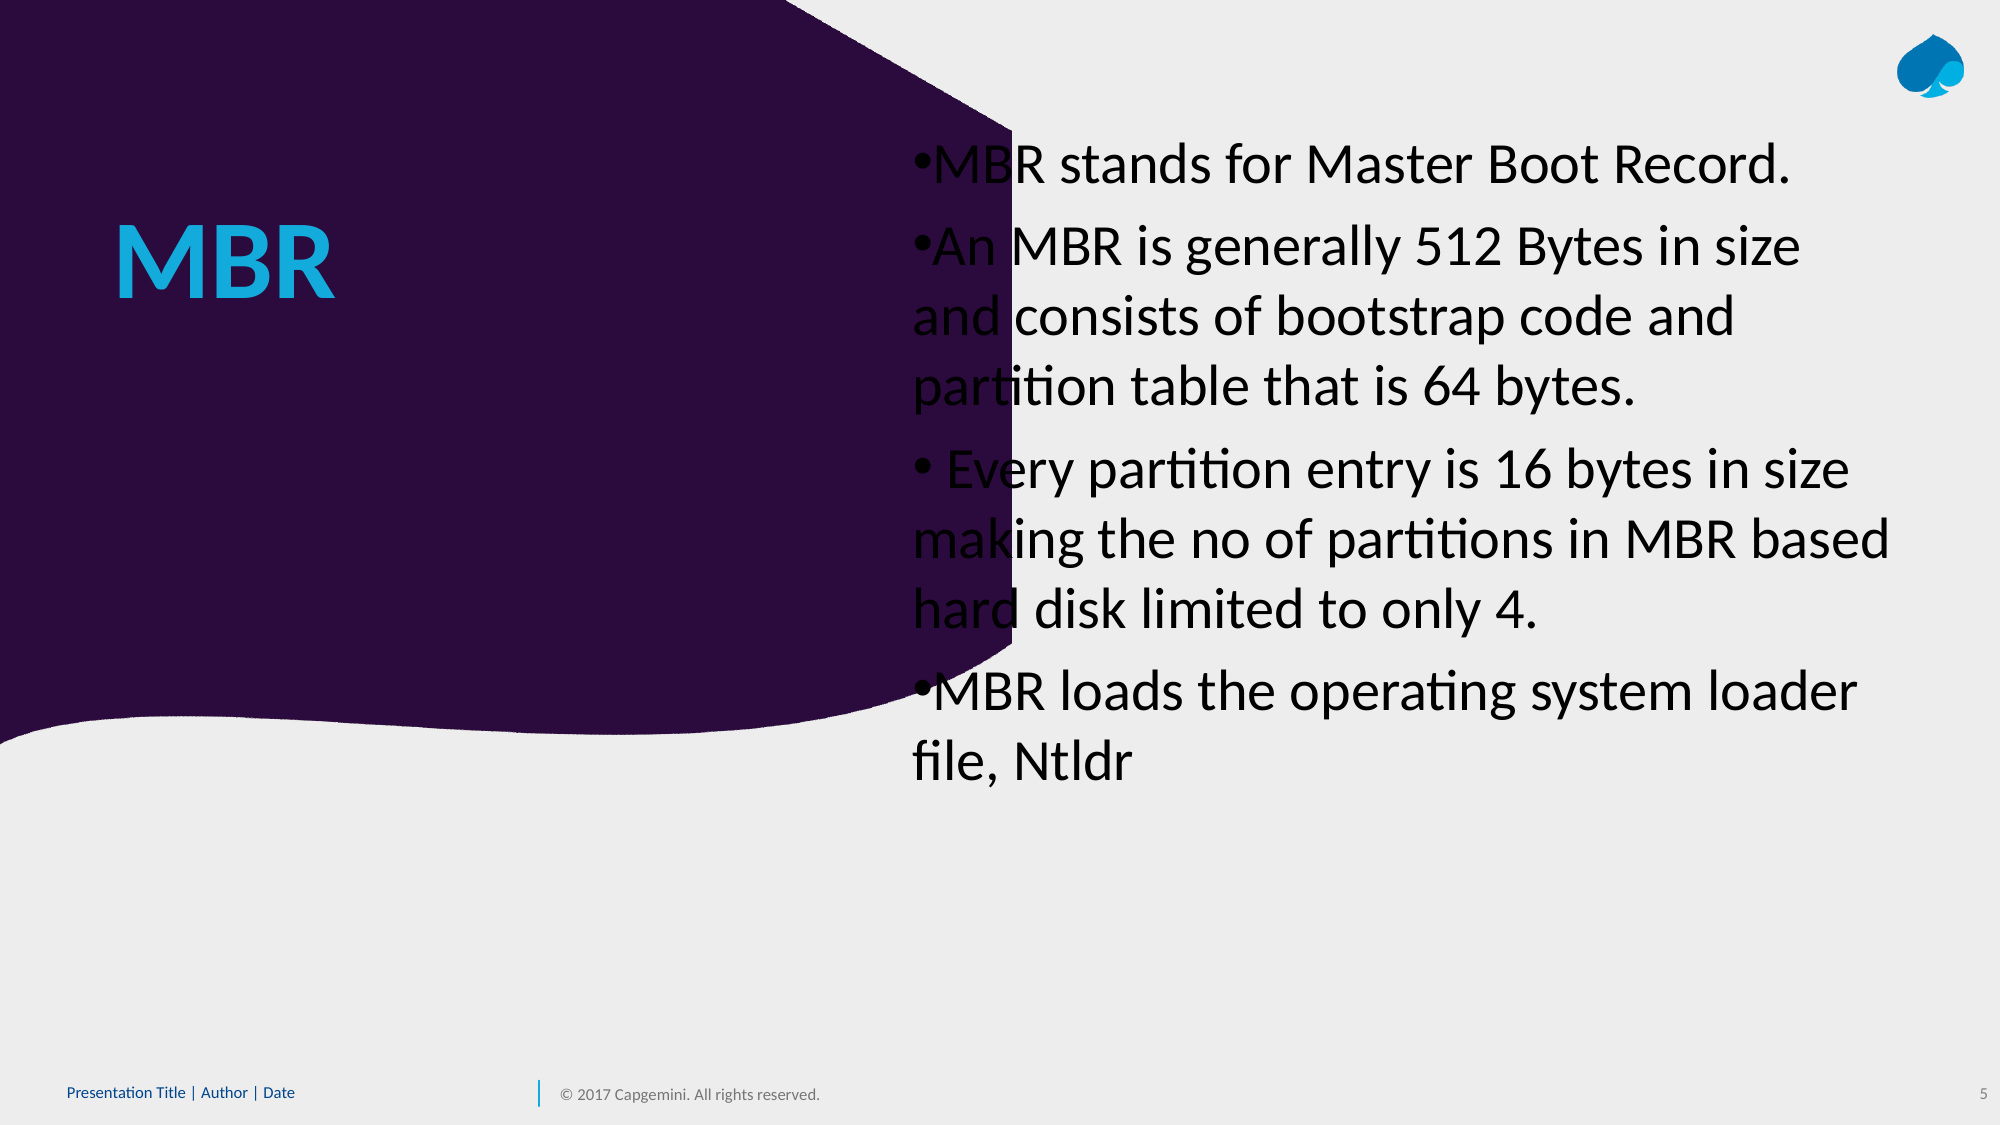

# MBR
MBR stands for Master Boot Record.
An MBR is generally 512 Bytes in size and consists of bootstrap code and partition table that is 64 bytes.
 Every partition entry is 16 bytes in size making the no of partitions in MBR based hard disk limited to only 4.
MBR loads the operating system loader file, Ntldr